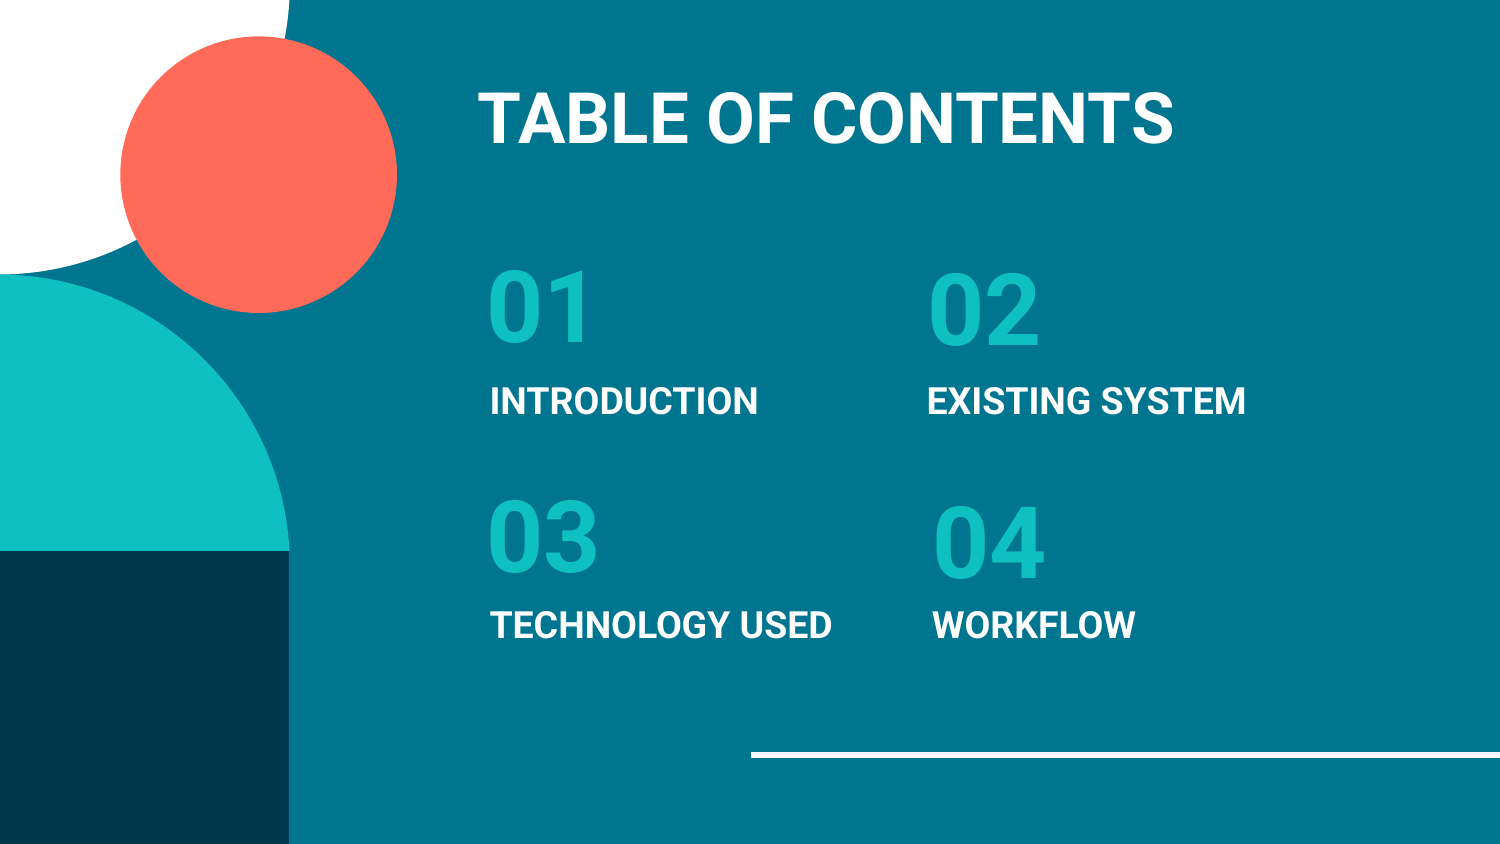

# TABLE OF CONTENTS
01
02
INTRODUCTION
EXISTING SYSTEM
03
04
TECHNOLOGY USED
WORKFLOW